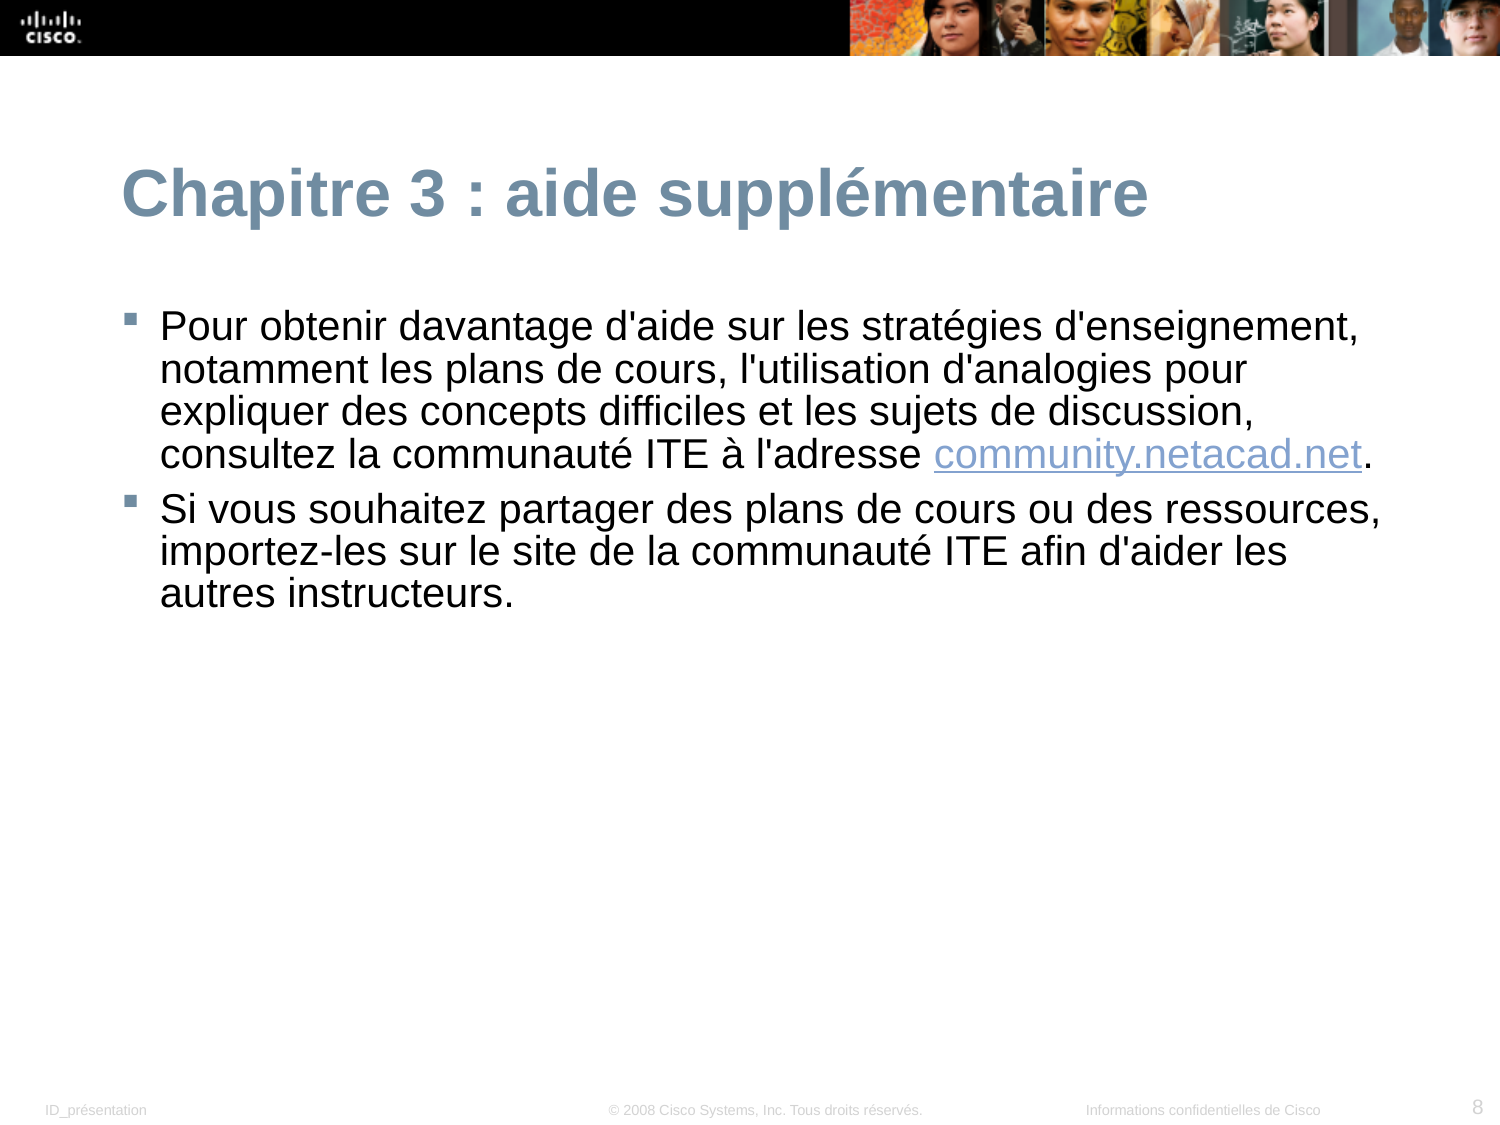

Chapitre 3 : aide supplémentaire
Pour obtenir davantage d'aide sur les stratégies d'enseignement, notamment les plans de cours, l'utilisation d'analogies pour expliquer des concepts difficiles et les sujets de discussion, consultez la communauté ITE à l'adresse community.netacad.net.
Si vous souhaitez partager des plans de cours ou des ressources, importez-les sur le site de la communauté ITE afin d'aider les autres instructeurs.